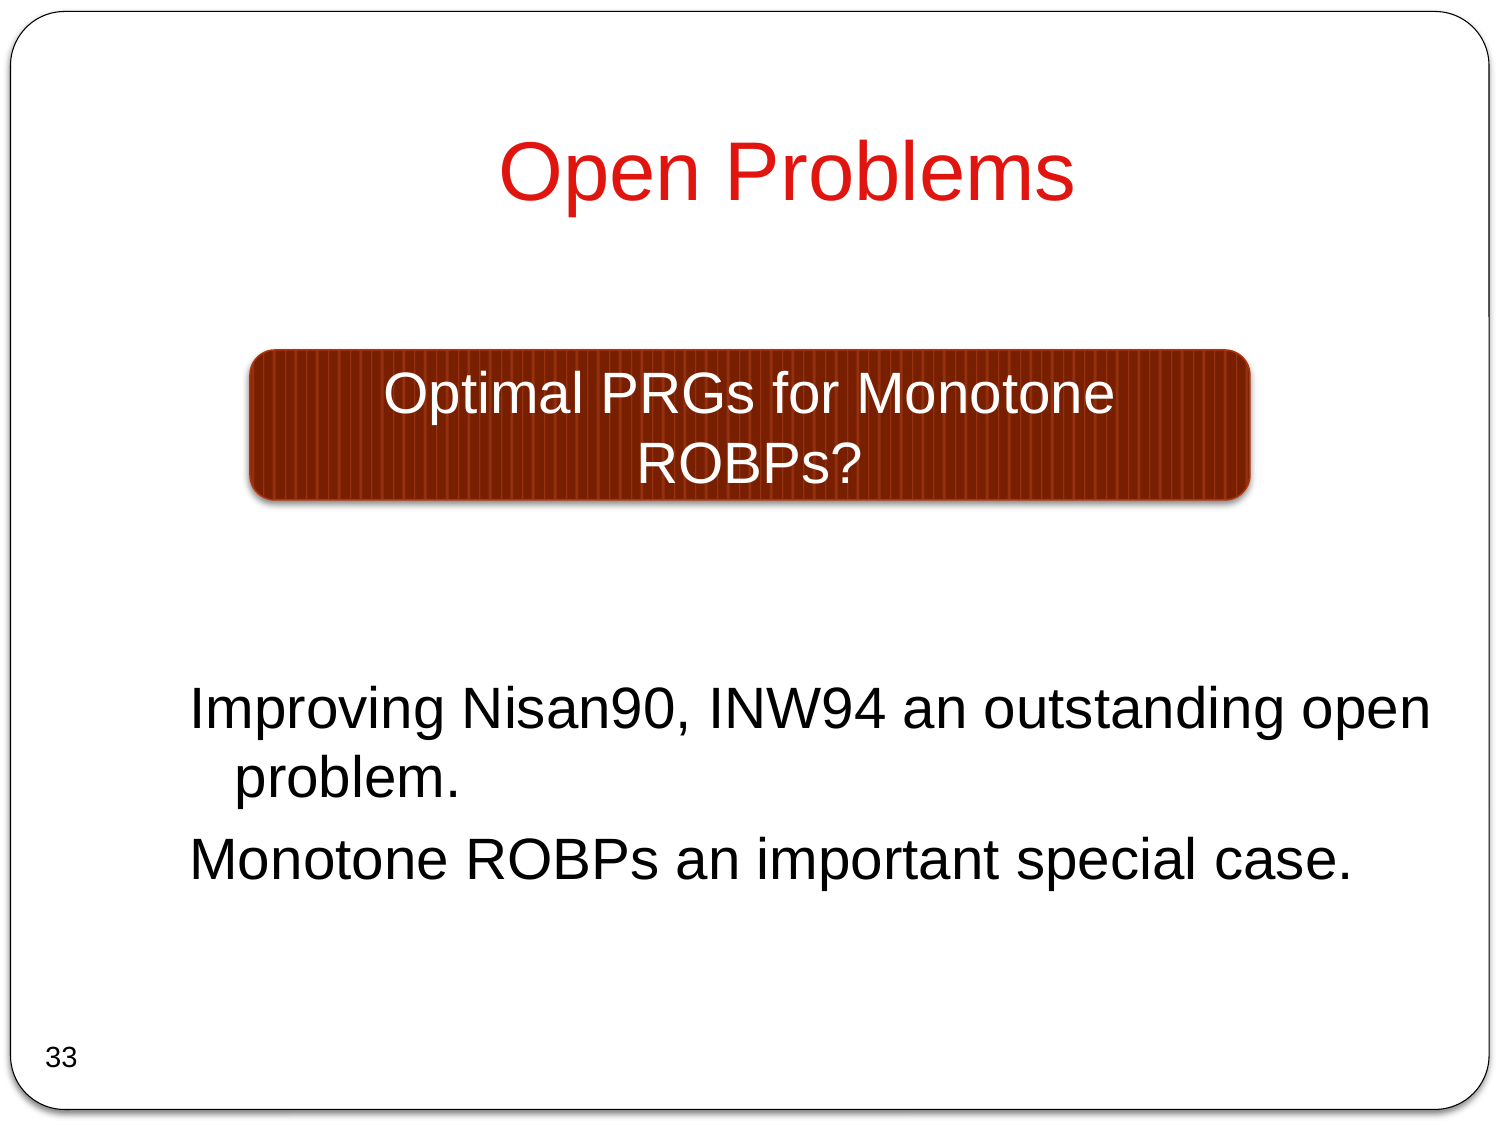

# Open Problems
Optimal PRGs for Monotone ROBPs?
Improving Nisan90, INW94 an outstanding open problem.
Monotone ROBPs an important special case.
33